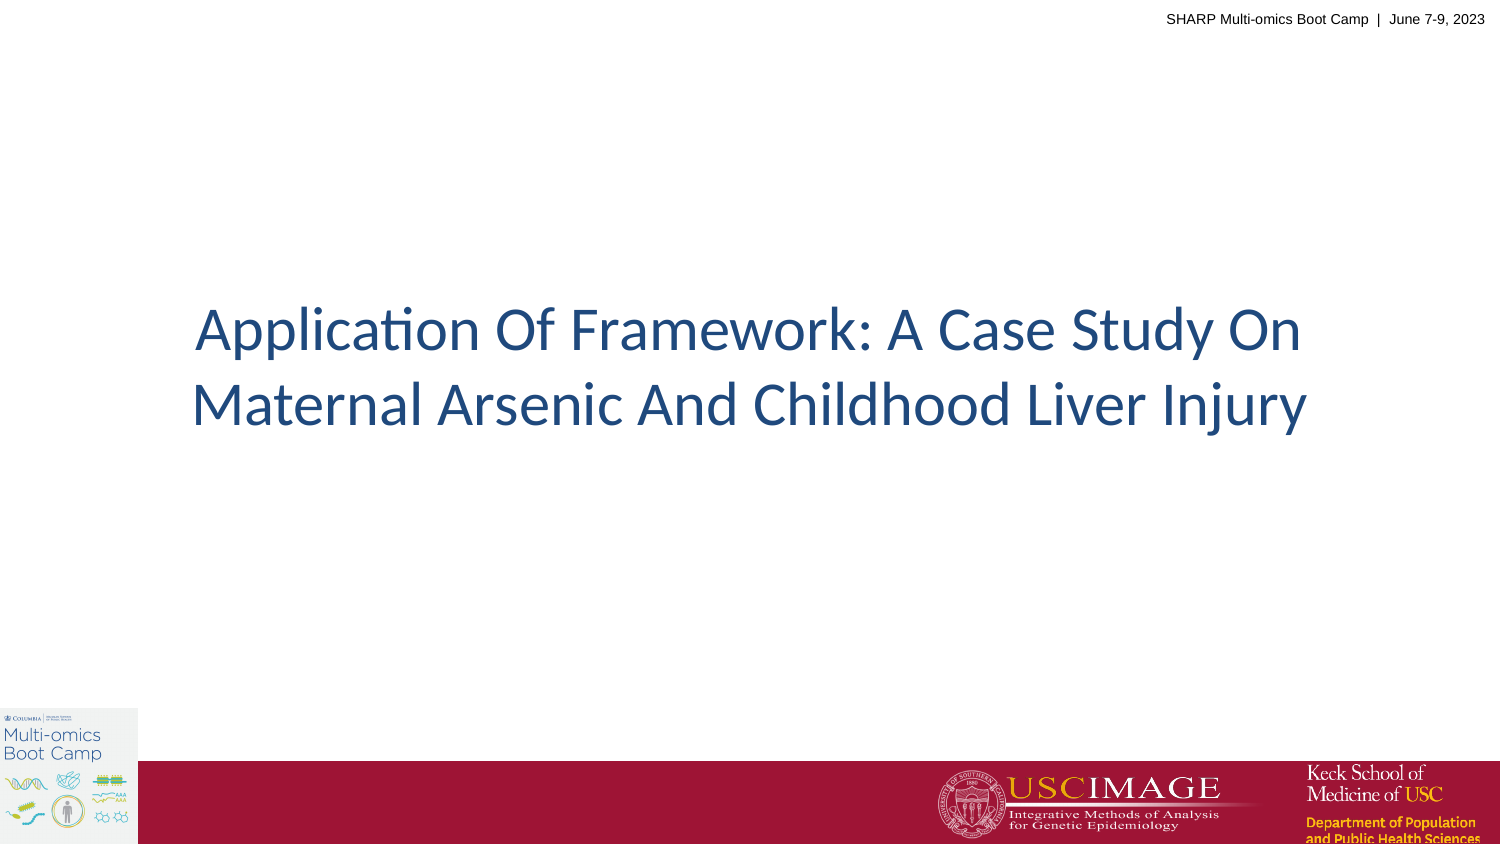

# Application Of Framework: A Case Study On Maternal Arsenic And Childhood Liver Injury